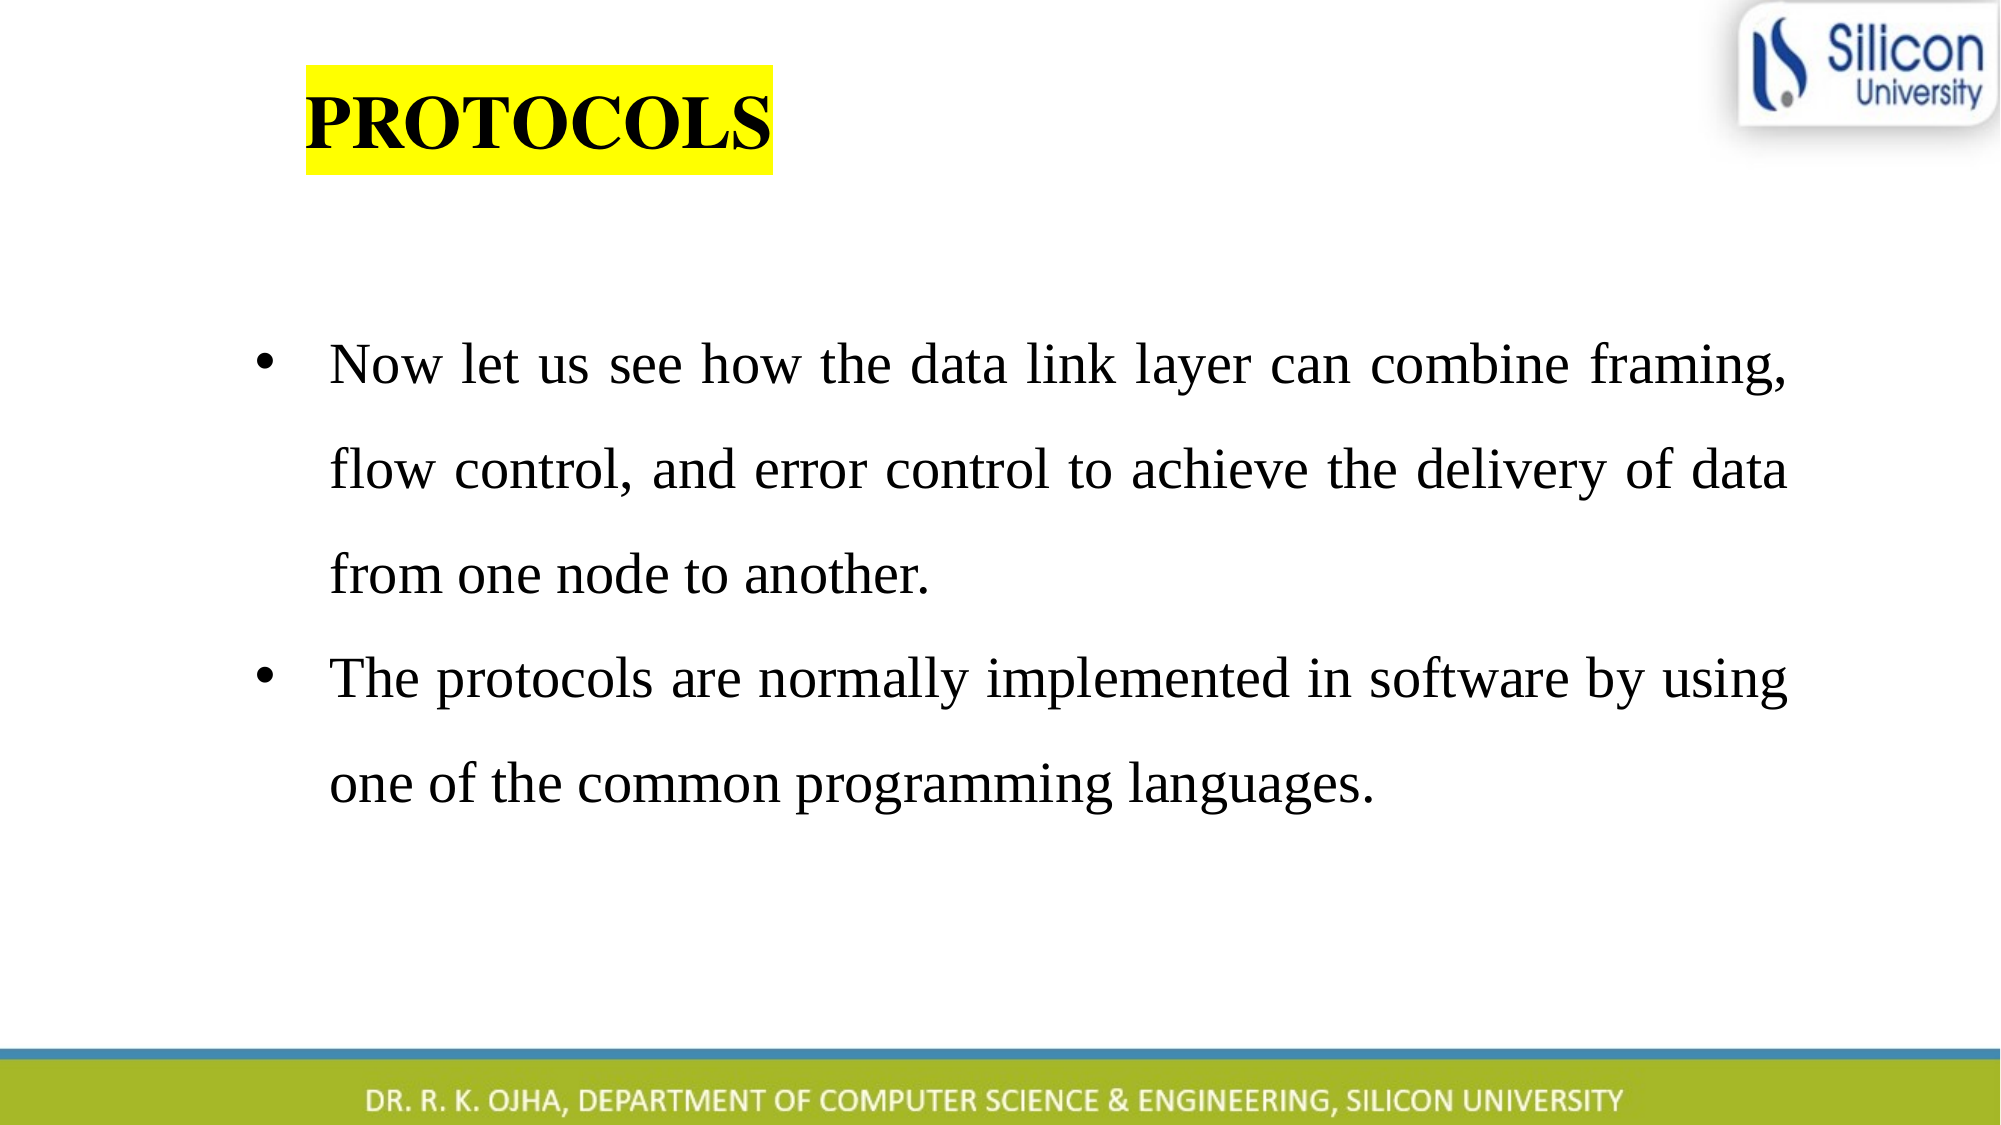

PROTOCOLS
Now let us see how the data link layer can combine framing, flow control, and error control to achieve the delivery of data from one node to another.
The protocols are normally implemented in software by using one of the common programming languages.

13